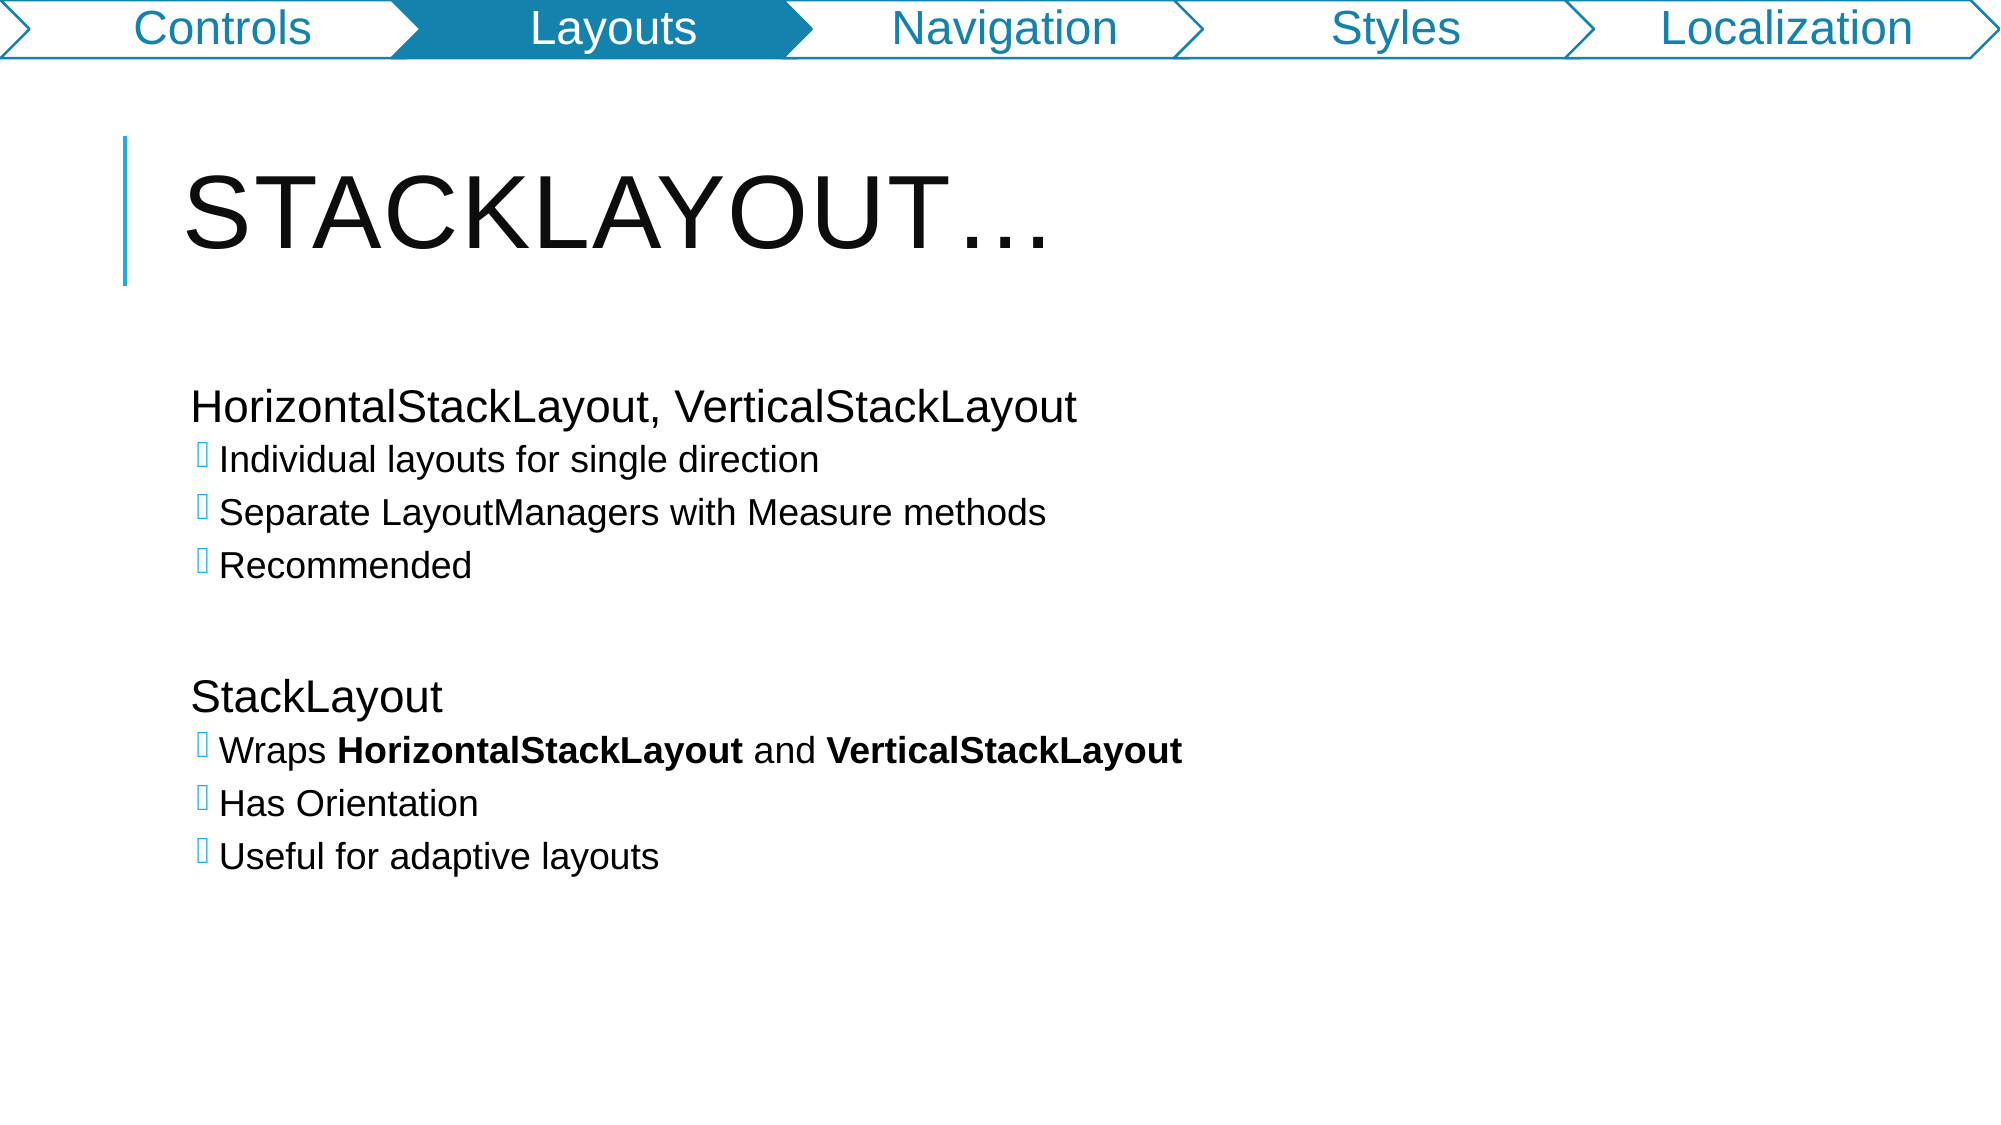

Controls
Layouts
Navigation
Styles
Localization
# StackLayout…
HorizontalStackLayout, VerticalStackLayout
Individual layouts for single direction
Separate LayoutManagers with Measure methods
Recommended

StackLayout
Wraps HorizontalStackLayout and VerticalStackLayout
Has Orientation
Useful for adaptive layouts